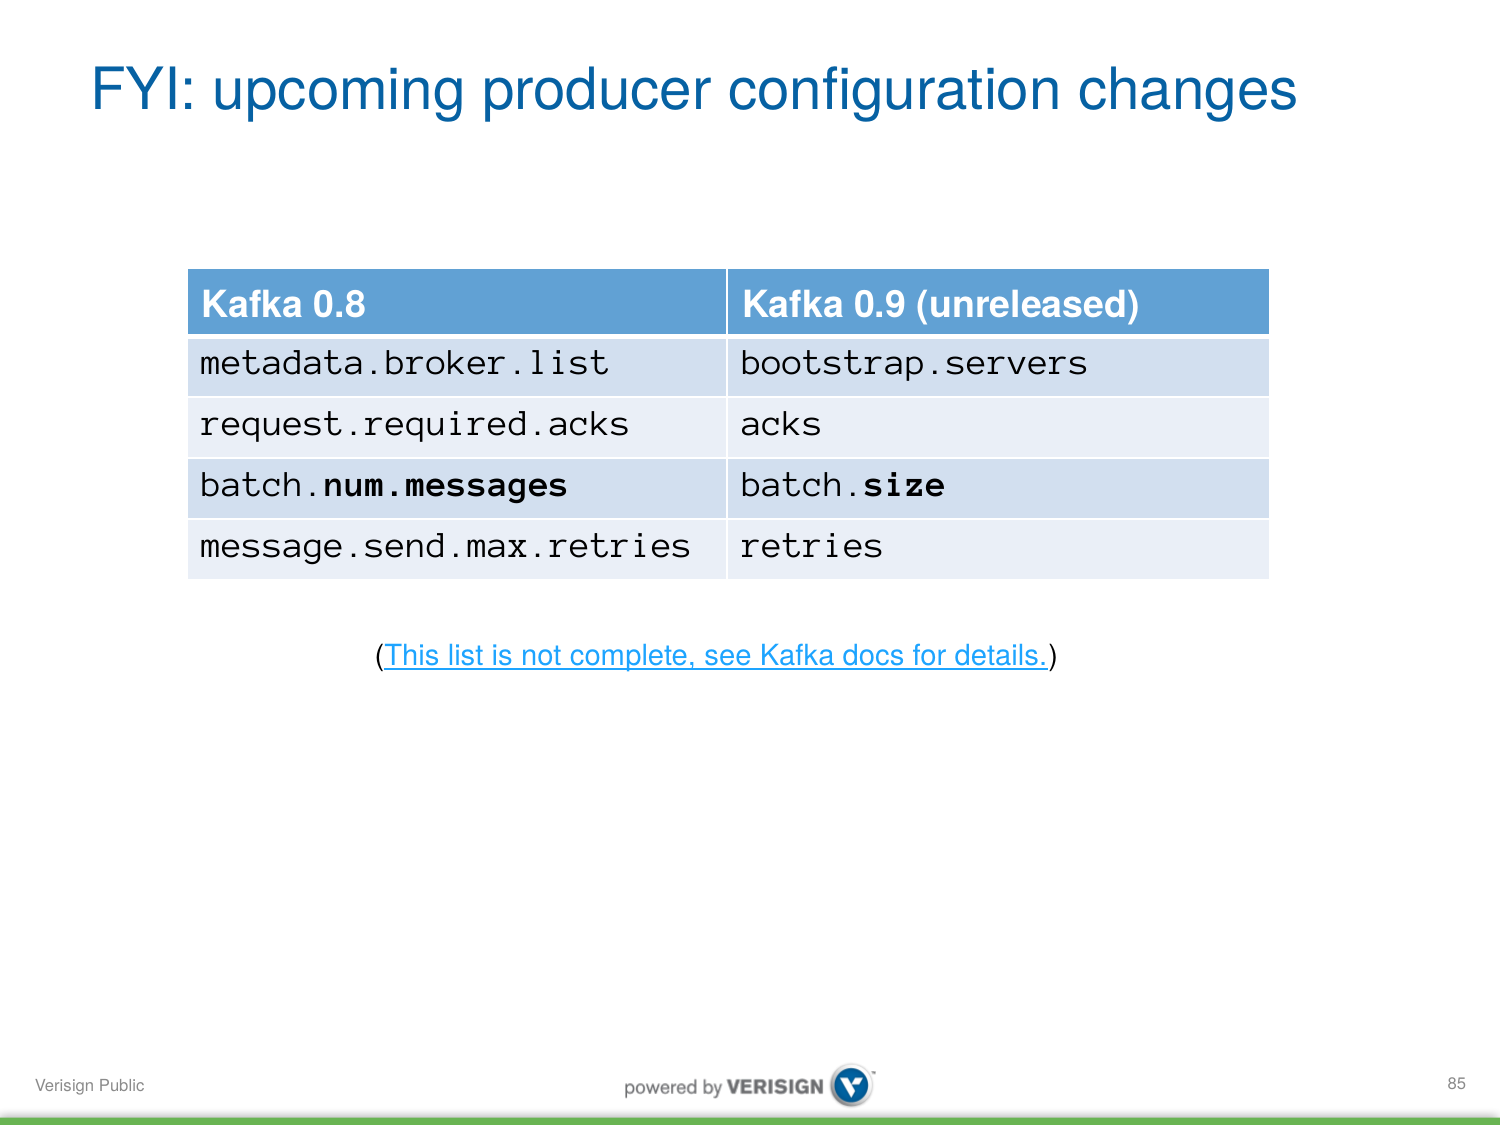

# FYI: upcoming producer configuration changes
| Kafka 0.8 | Kafka 0.9 (unreleased) |
| --- | --- |
| metadata.broker.list | bootstrap.servers |
| request.required.acks | acks |
| batch.num.messages | batch.size |
| message.send.max.retries | retries |
(This list is not complete, see Kafka docs for details.)
85